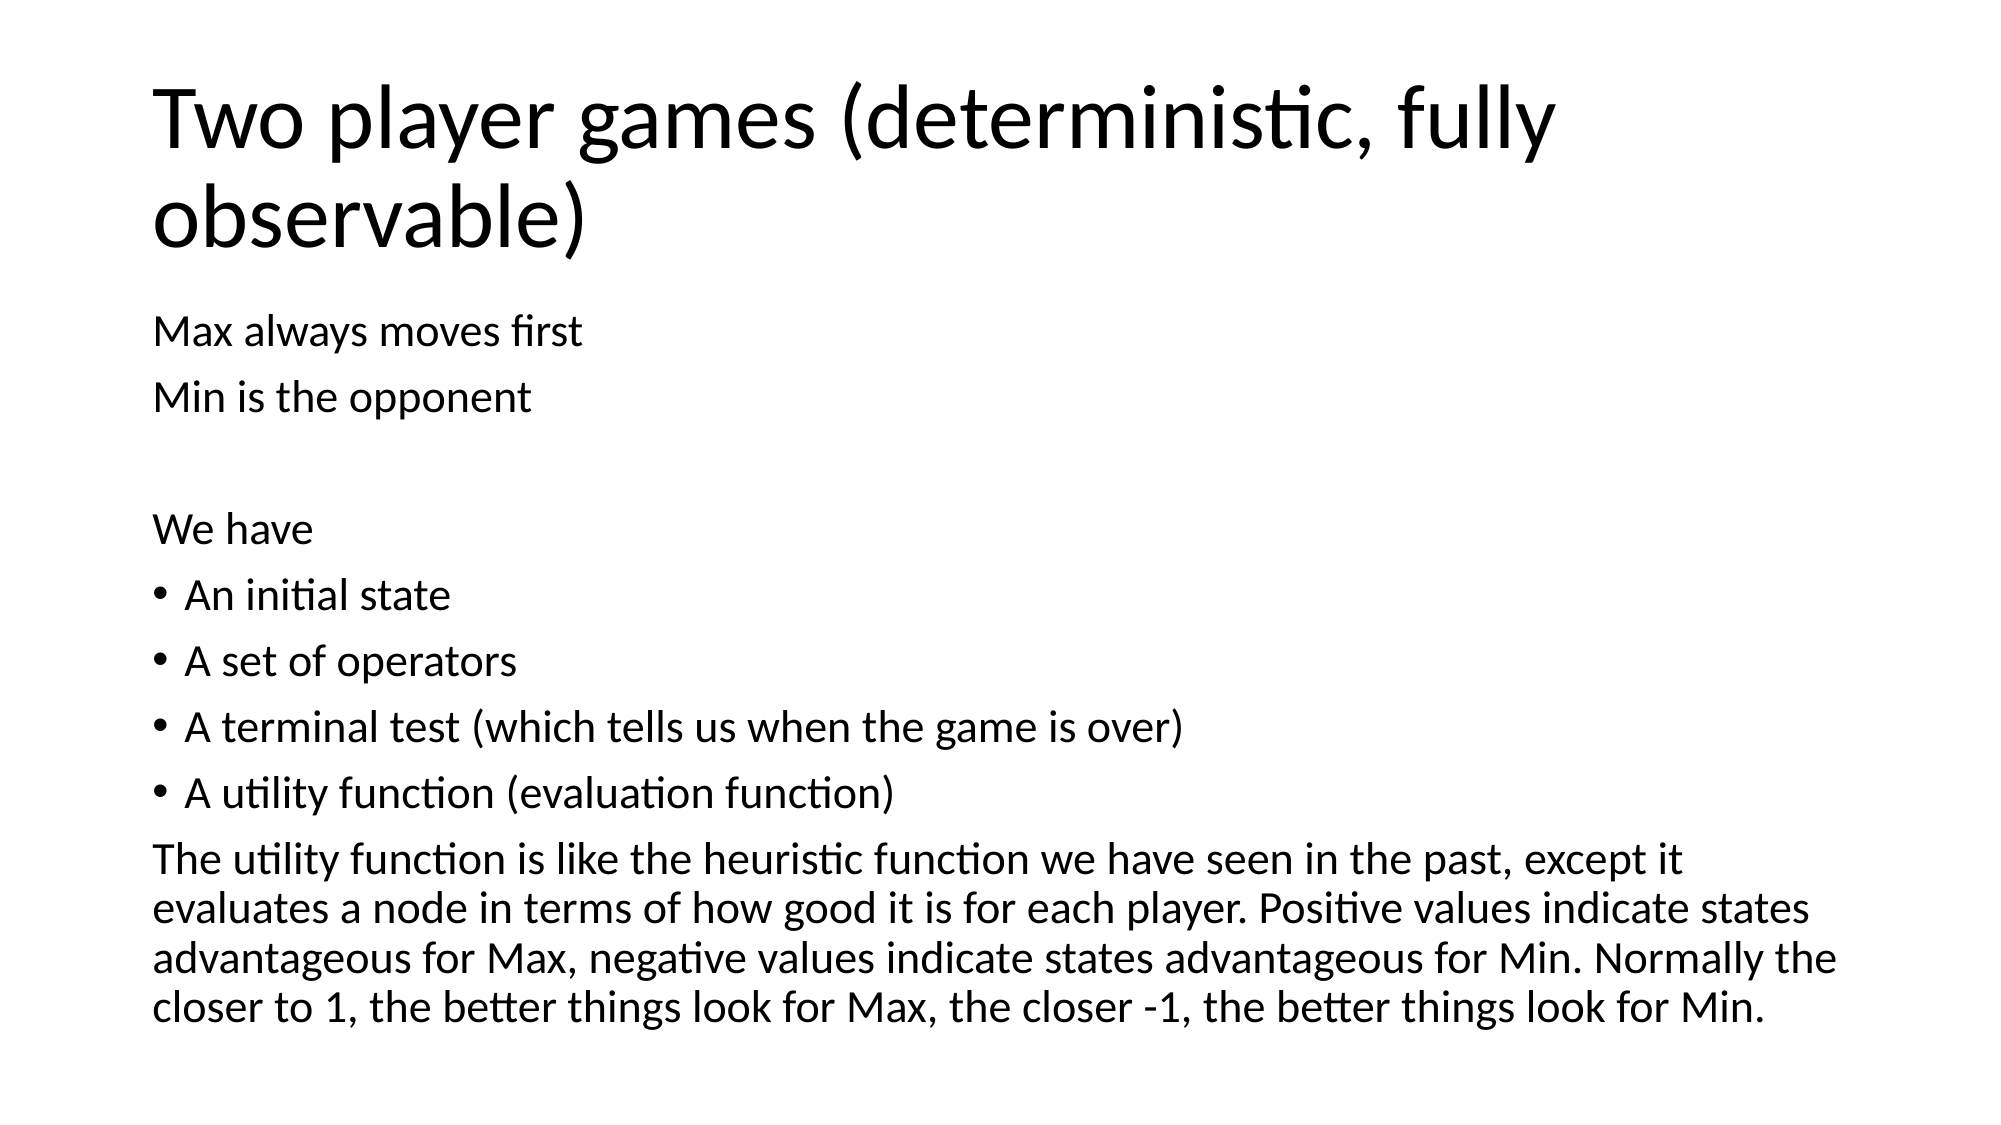

# Two player games (deterministic, fully observable)
Max always moves first
Min is the opponent

We have
An initial state
A set of operators
A terminal test (which tells us when the game is over)
A utility function (evaluation function)
The utility function is like the heuristic function we have seen in the past, except it evaluates a node in terms of how good it is for each player. Positive values indicate states advantageous for Max, negative values indicate states advantageous for Min. Normally the closer to 1, the better things look for Max, the closer -1, the better things look for Min.